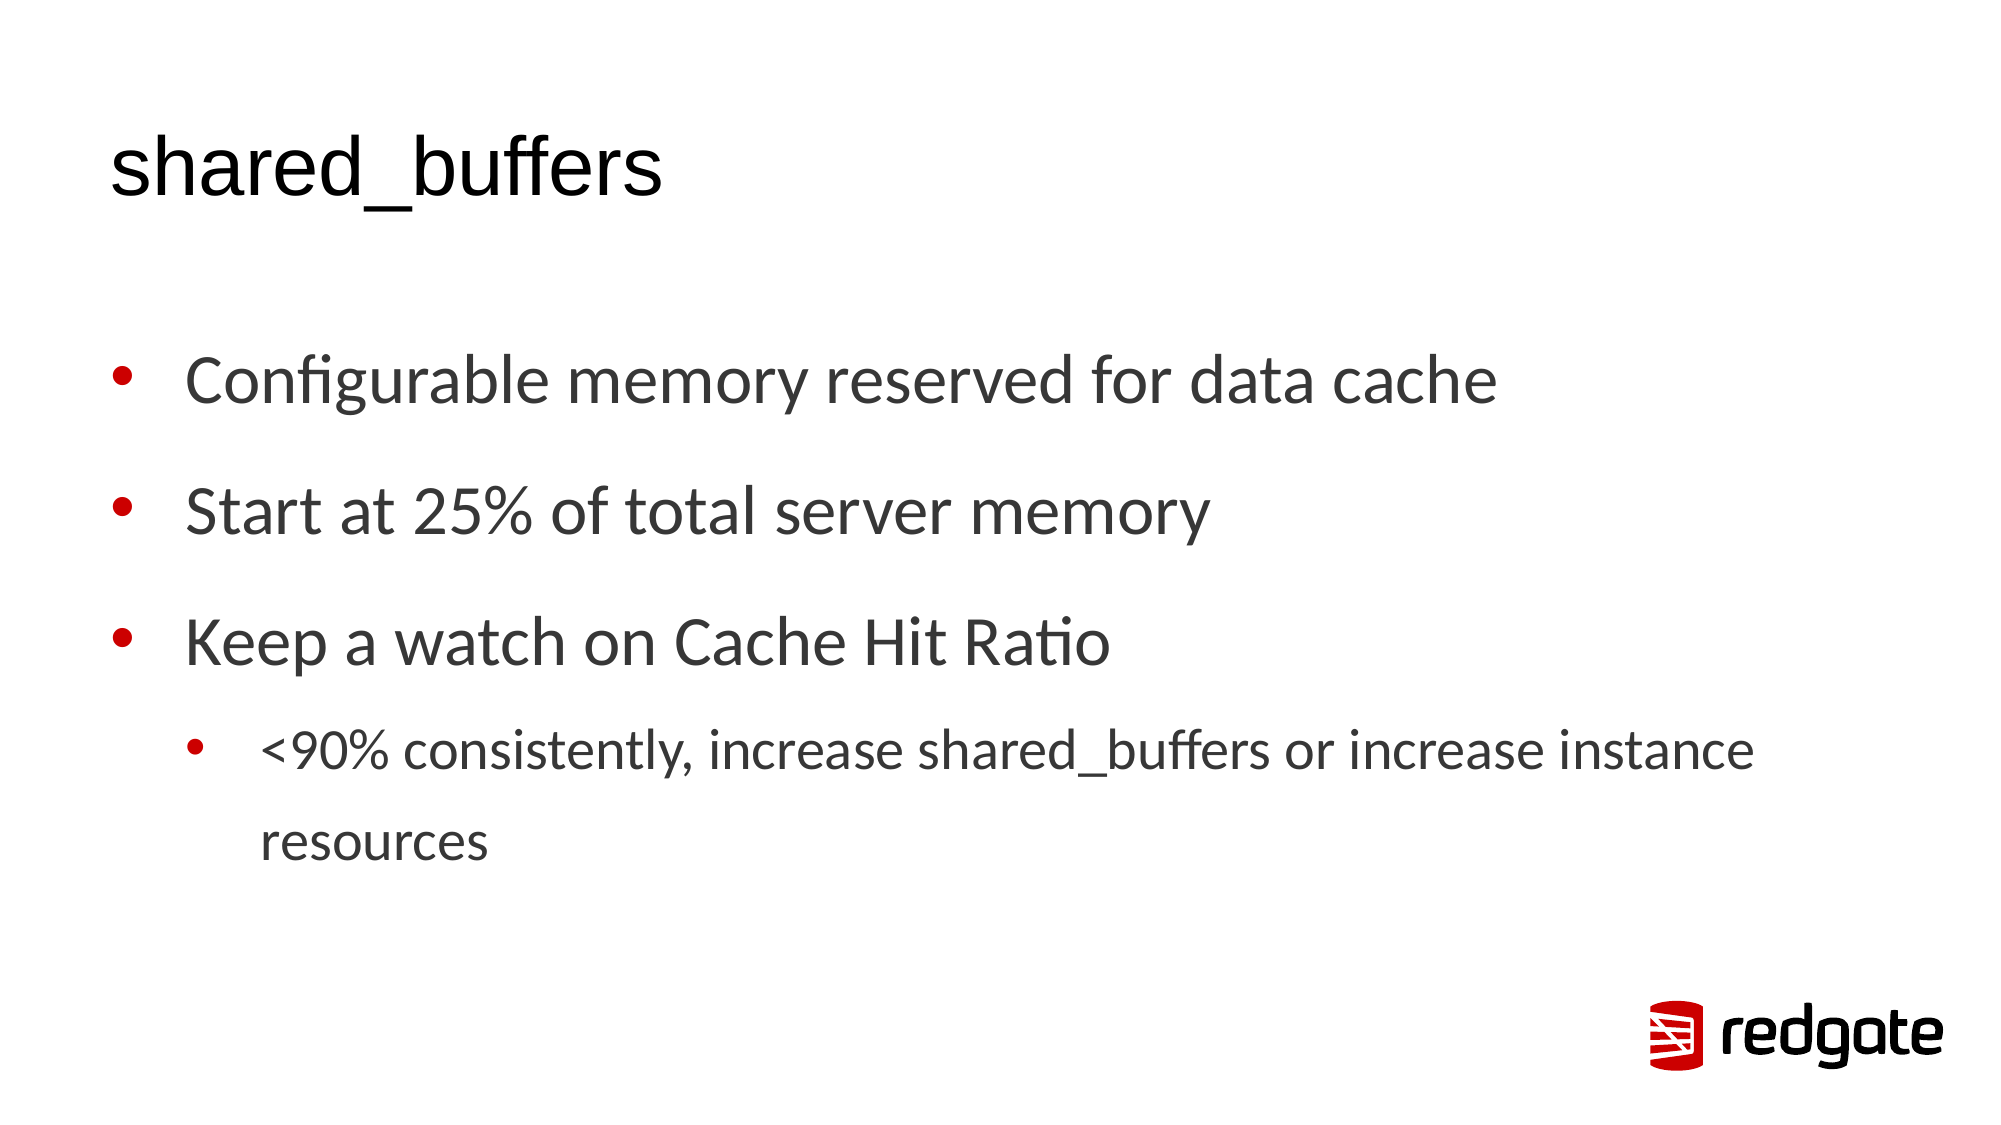

# shared_buffers
Configurable memory reserved for data cache
Start at 25% of total server memory
Keep a watch on Cache Hit Ratio
<90% consistently, increase shared_buffers or increase instance resources